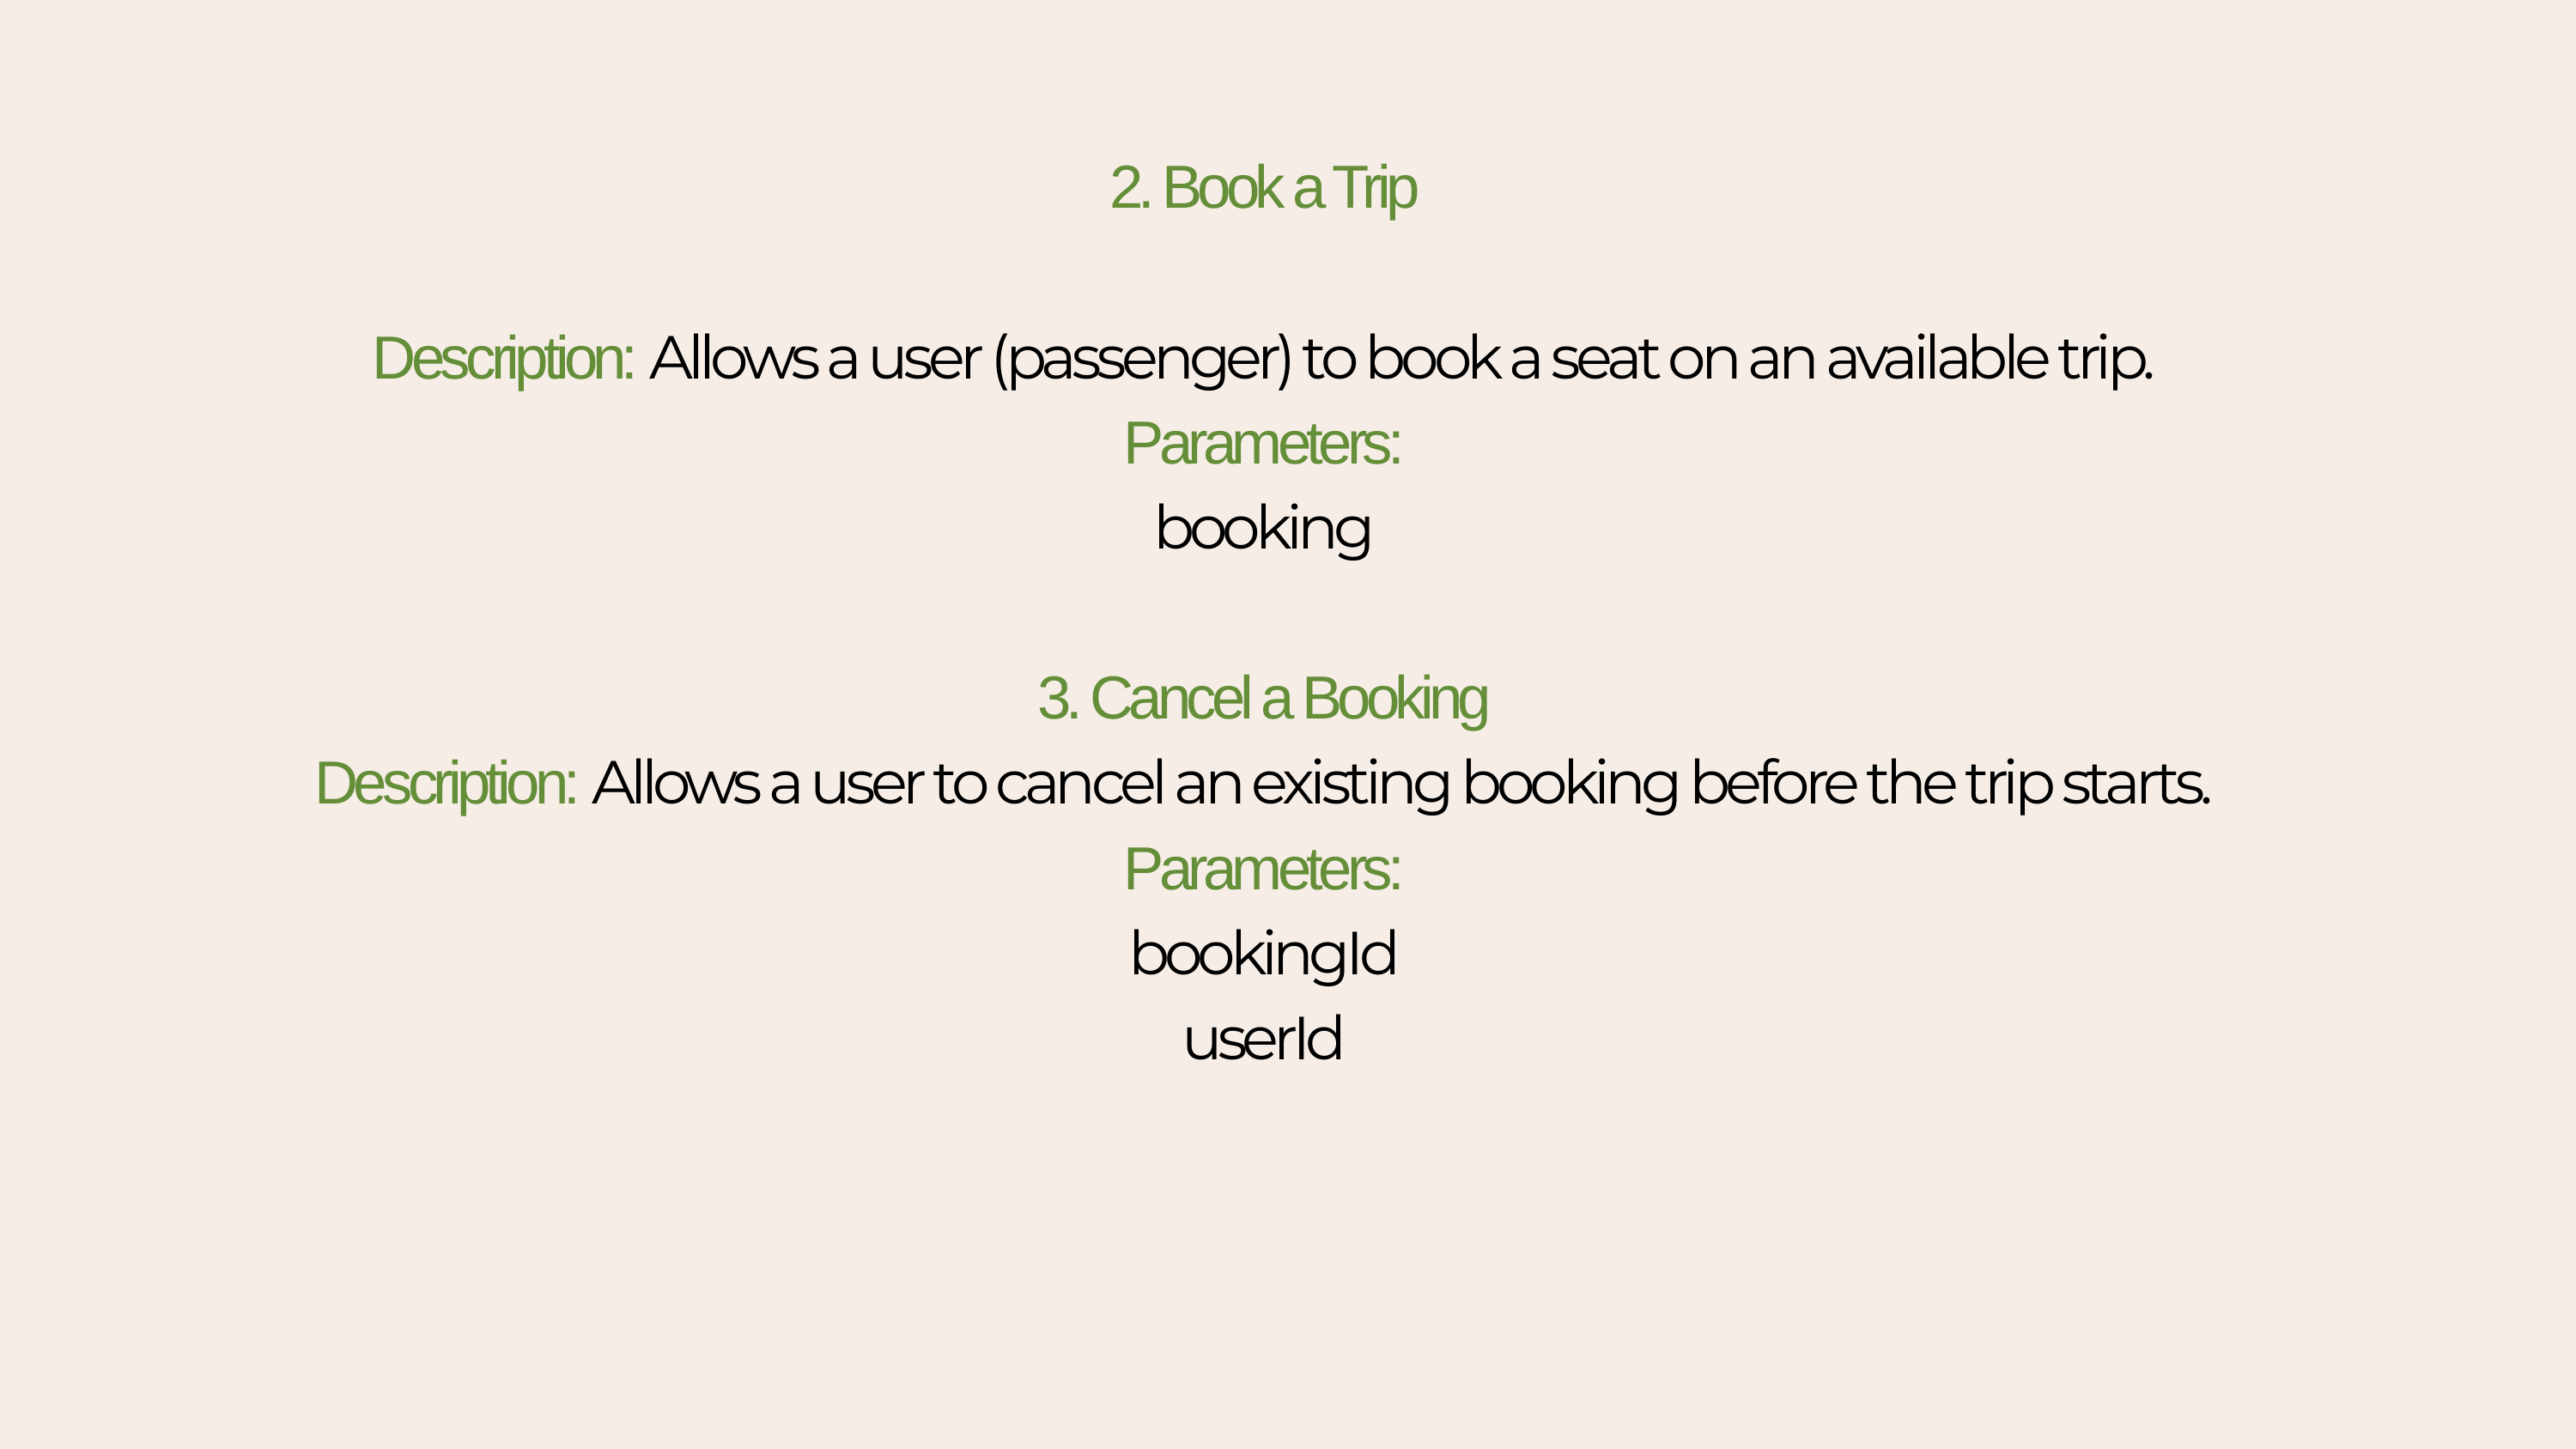

2. Book a Trip

Description: Allows a user (passenger) to book a seat on an available trip.
Parameters:
booking

3. Cancel a Booking
Description: Allows a user to cancel an existing booking before the trip starts.
Parameters:
bookingId
userId